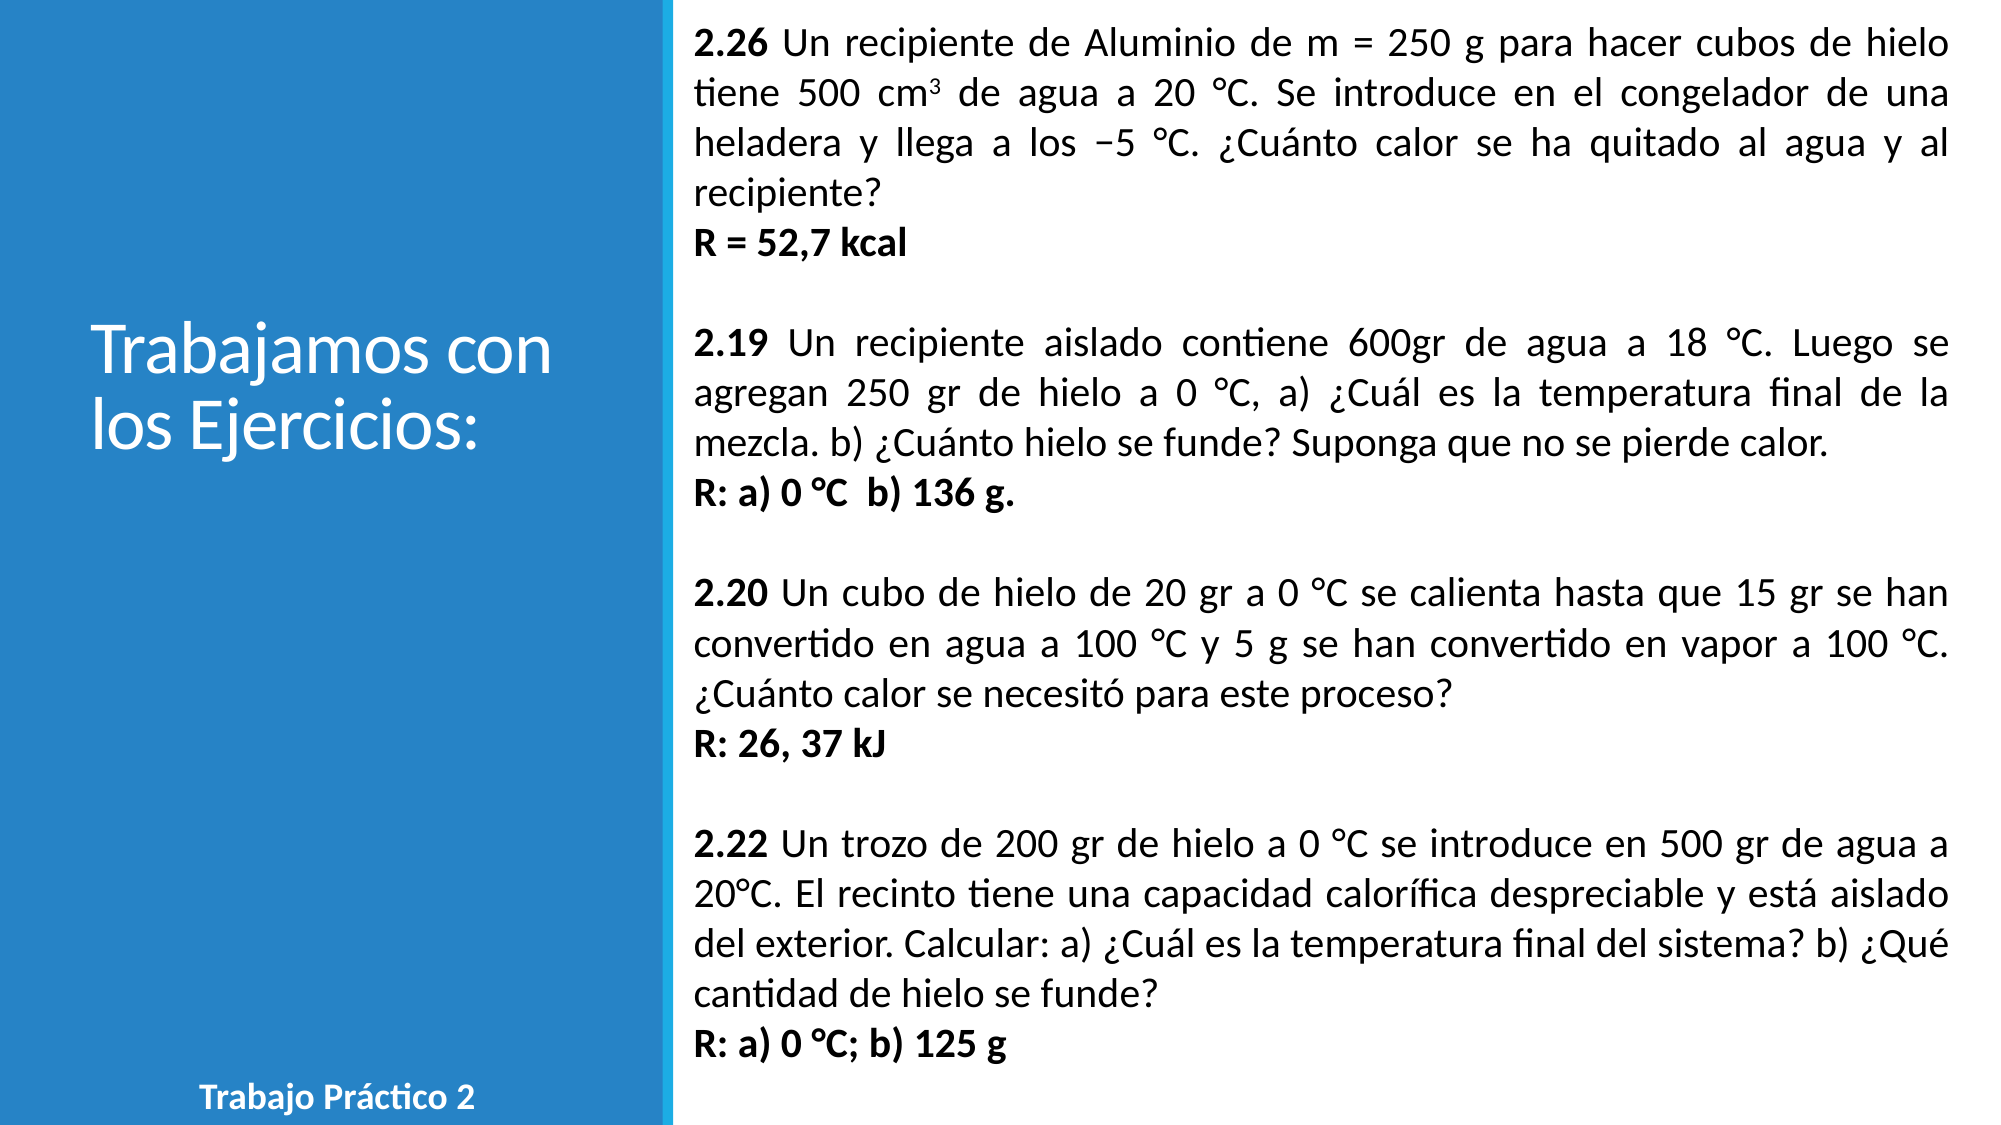

2.26 Un recipiente de Aluminio de m = 250 g para hacer cubos de hielo tiene 500 cm3 de agua a 20 °C. Se introduce en el congelador de una heladera y llega a los −5 °C. ¿Cuánto calor se ha quitado al agua y al recipiente?
R = 52,7 kcal

2.19 Un recipiente aislado contiene 600gr de agua a 18 °C. Luego se agregan 250 gr de hielo a 0 °C, a) ¿Cuál es la temperatura final de la mezcla. b) ¿Cuánto hielo se funde? Suponga que no se pierde calor.
R: a) 0 °C  b) 136 g.

2.20 Un cubo de hielo de 20 gr a 0 °C se calienta hasta que 15 gr se han convertido en agua a 100 °C y 5 g se han convertido en vapor a 100 °C. ¿Cuánto calor se necesitó para este proceso?
R: 26, 37 kJ

2.22 Un trozo de 200 gr de hielo a 0 °C se introduce en 500 gr de agua a 20°C. El recinto tiene una capacidad calorífica despreciable y está aislado del exterior. Calcular: a) ¿Cuál es la temperatura final del sistema? b) ¿Qué cantidad de hielo se funde?
R: a) 0 °C; b) 125 g

# Trabajamos con los Ejercicios:
Trabajo Práctico 2